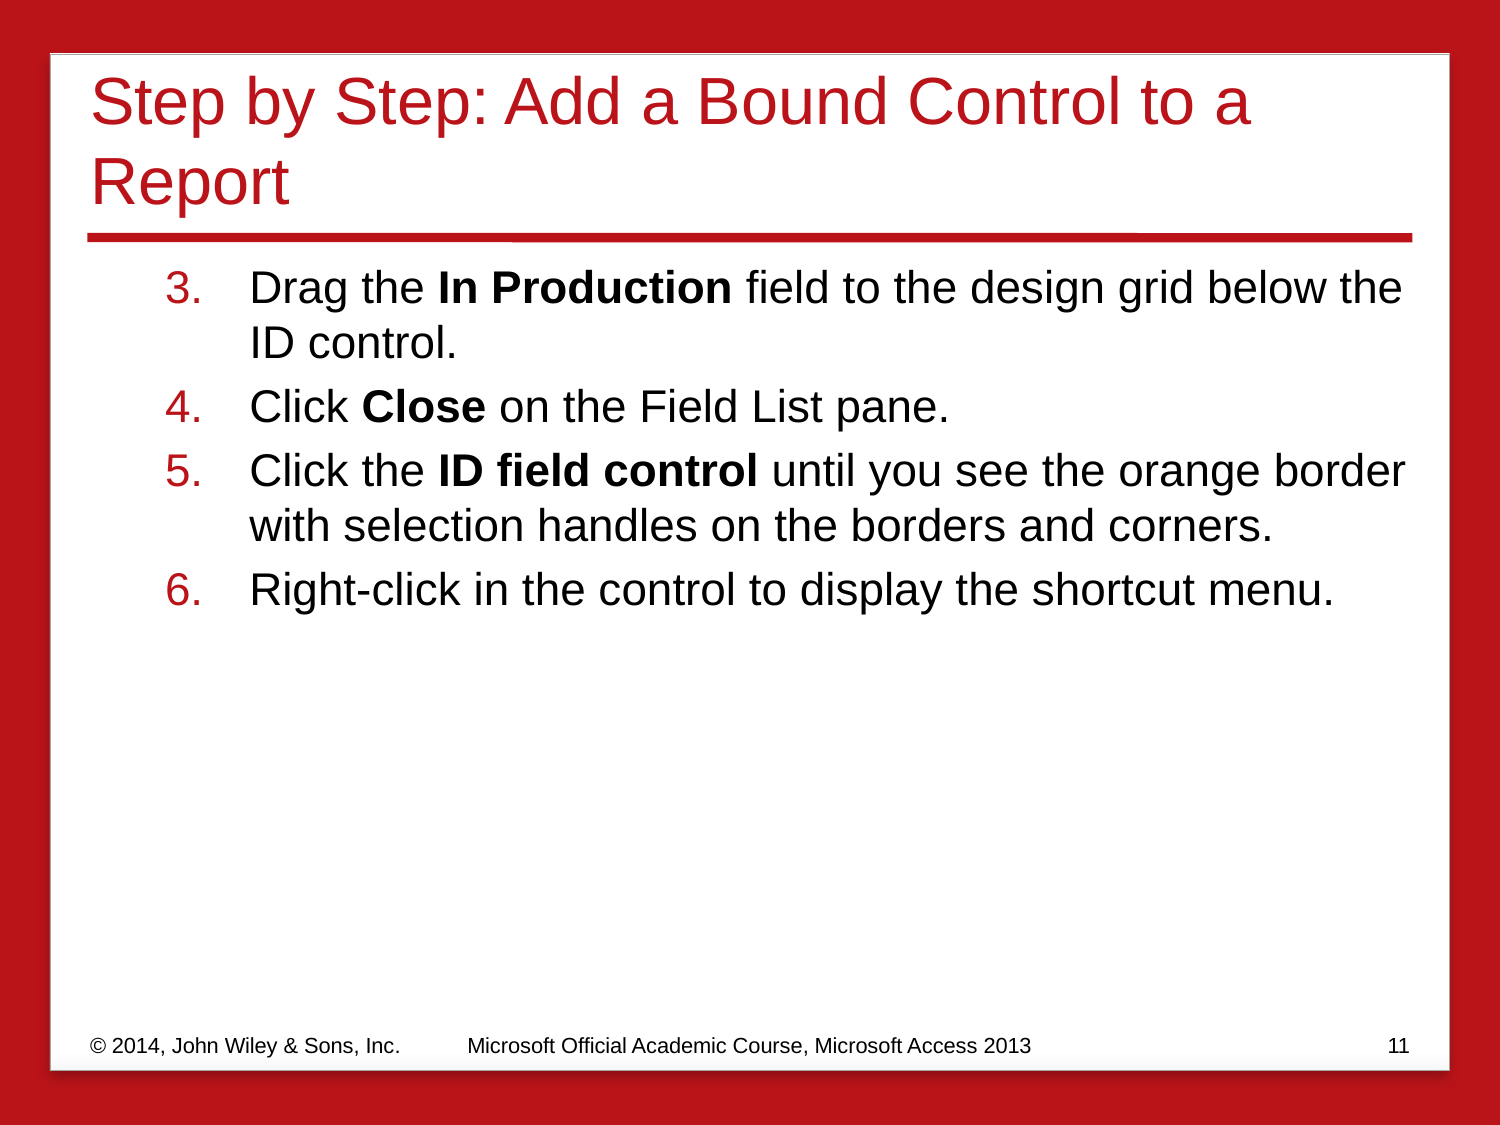

# Step by Step: Add a Bound Control to a Report
Drag the In Production field to the design grid below the ID control.
Click Close on the Field List pane.
Click the ID field control until you see the orange border with selection handles on the borders and corners.
Right-click in the control to display the shortcut menu.
© 2014, John Wiley & Sons, Inc.
Microsoft Official Academic Course, Microsoft Access 2013
11